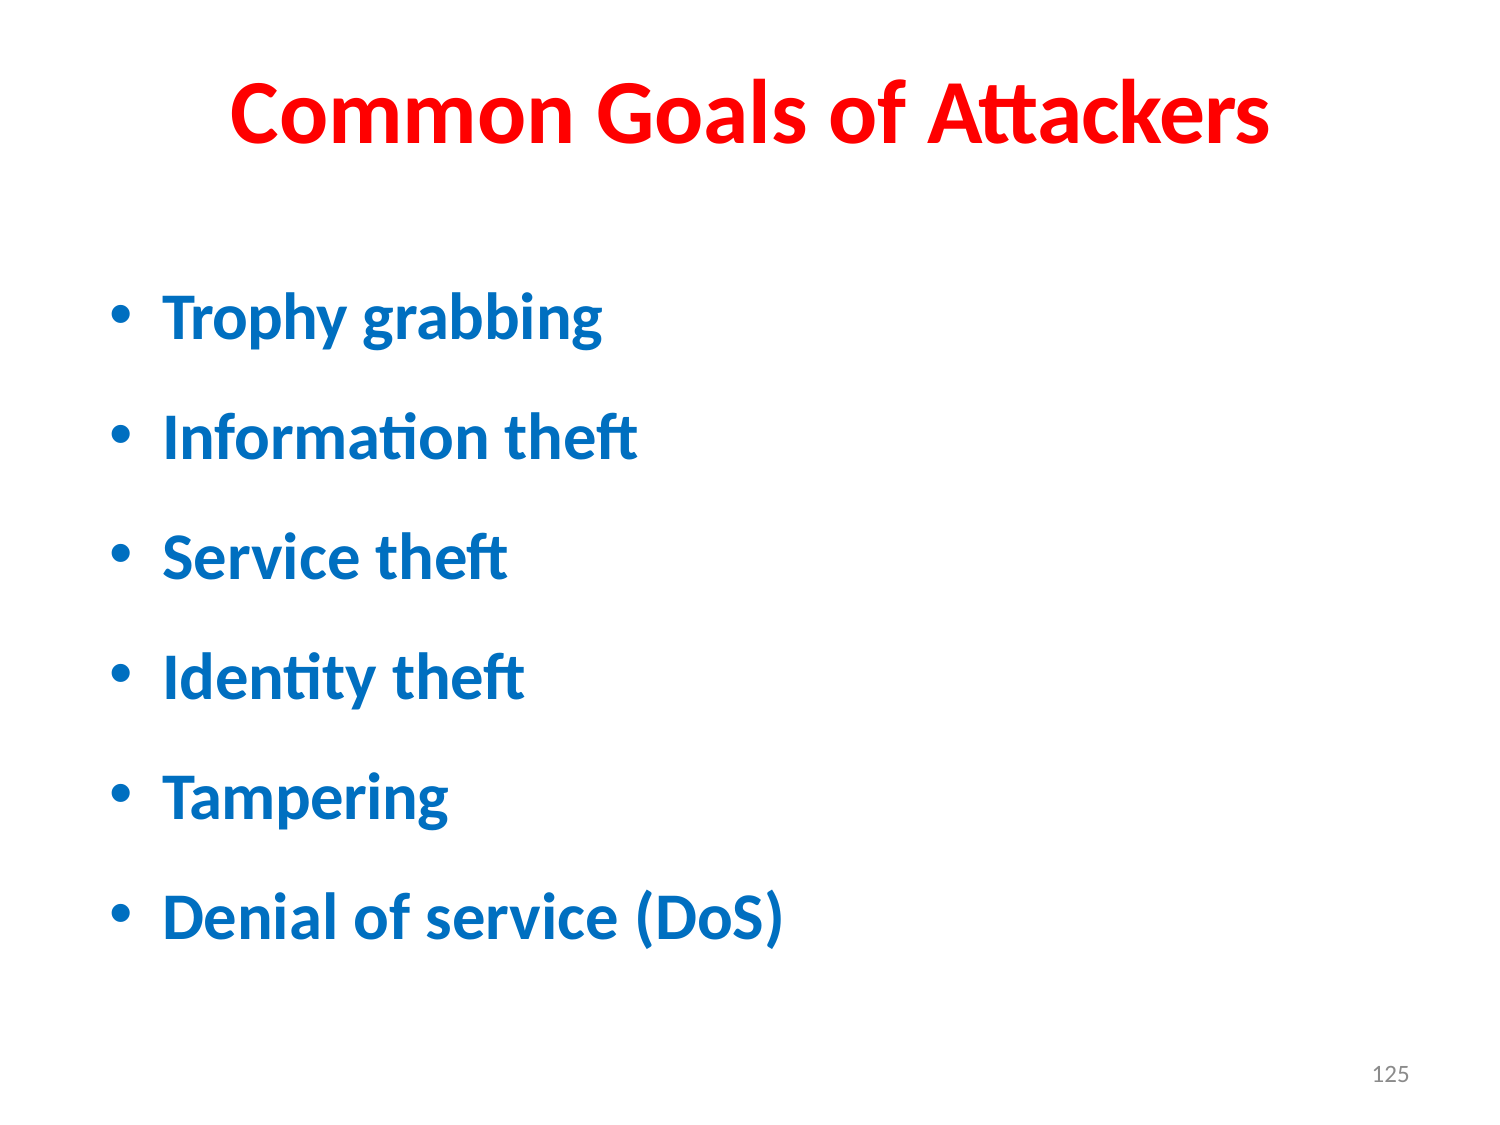

Common Goals of Attackers
Trophy grabbing
Information theft
Service theft
Identity theft
Tampering
Denial of service (DoS)
125